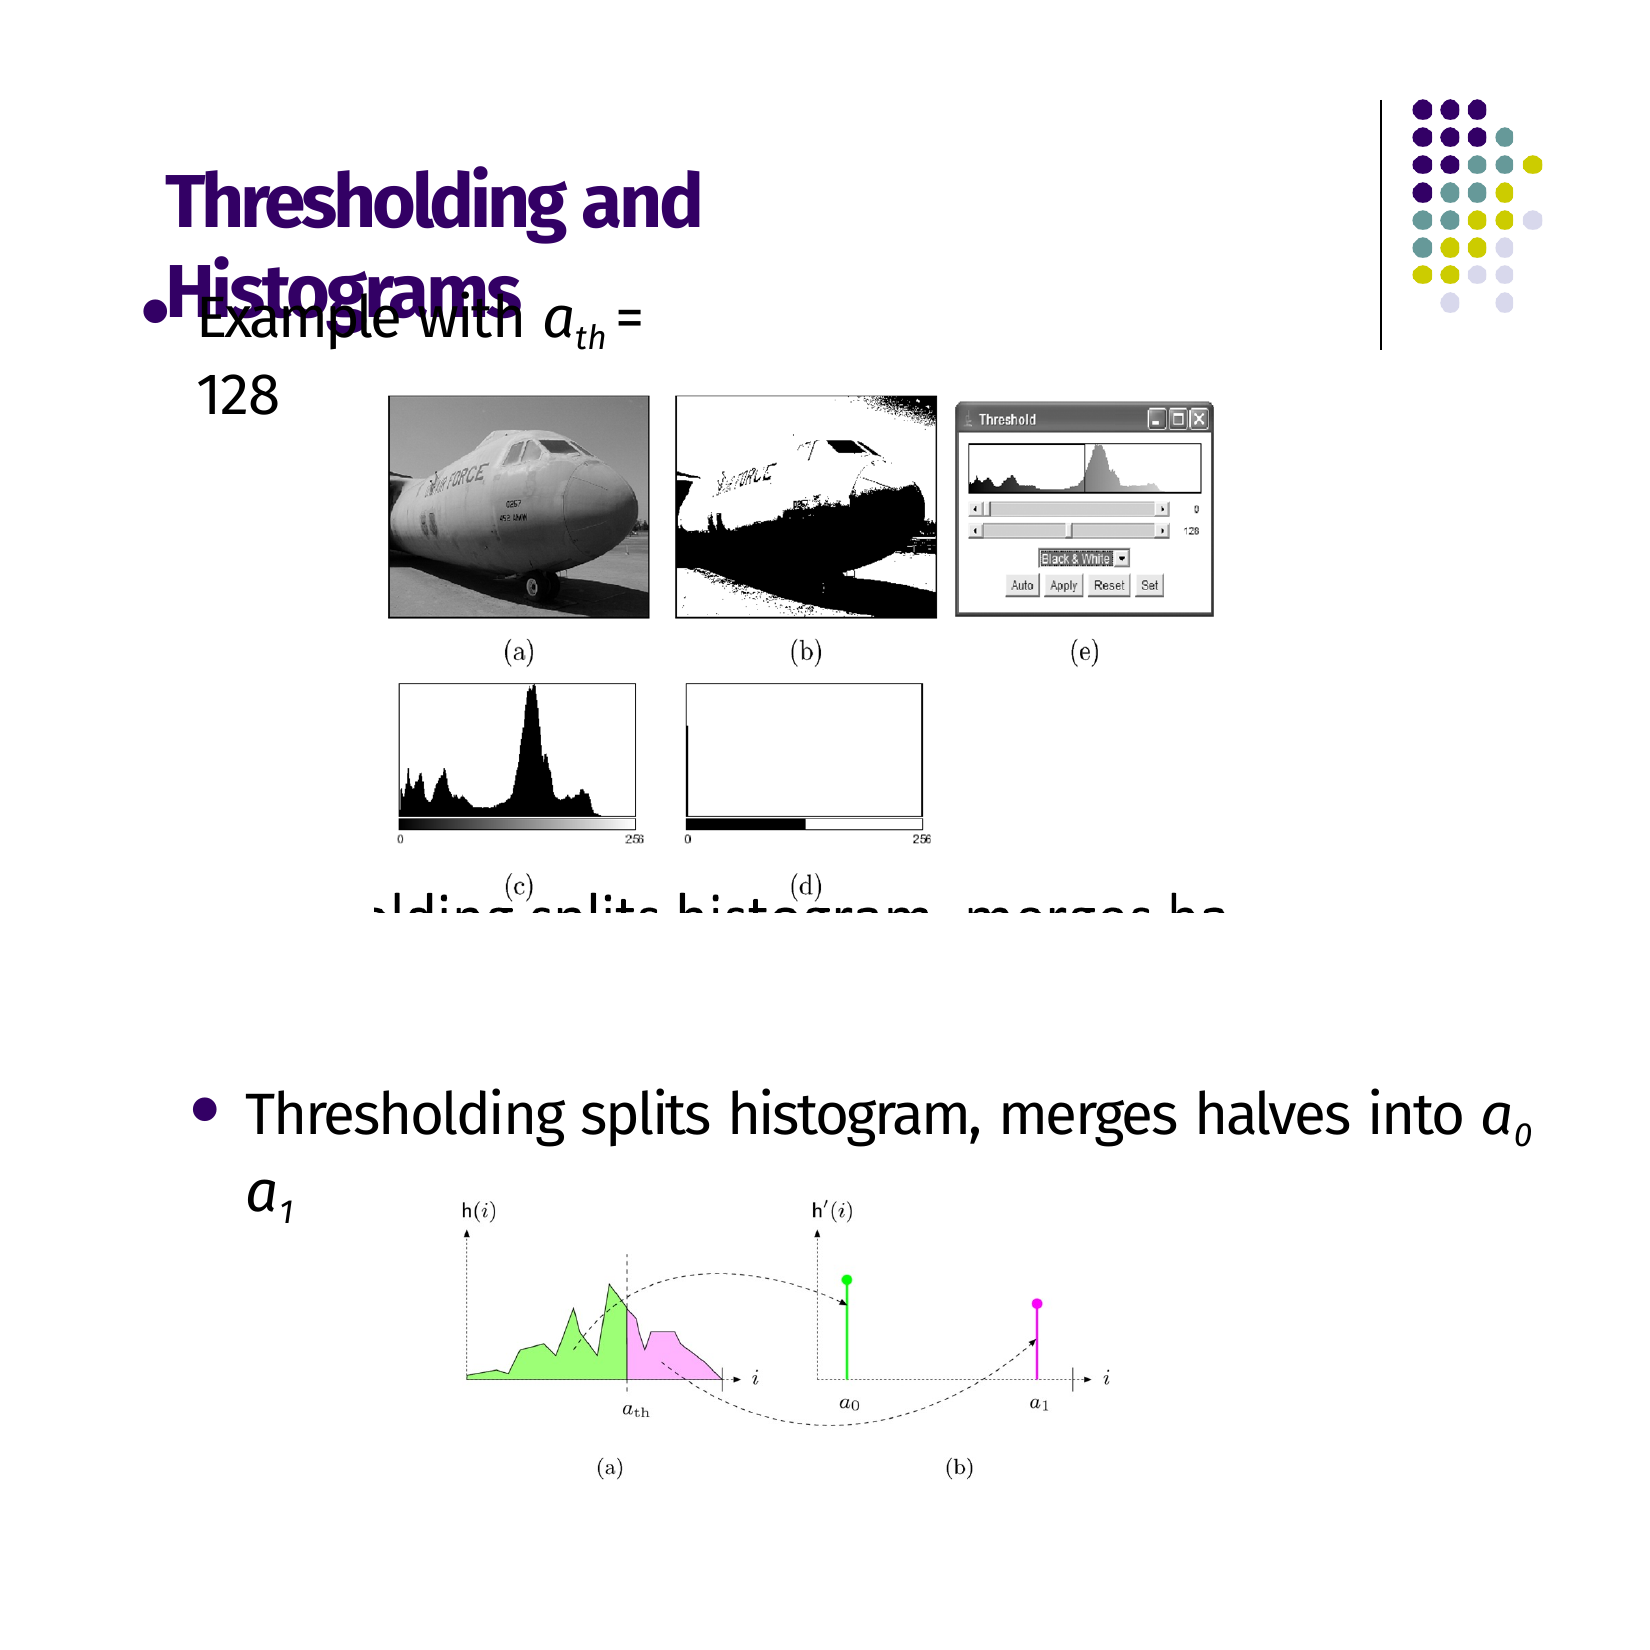

# Thresholding and Histograms
Example with ath =	128

Thresholding splits histogram, merges halves into a0 a1